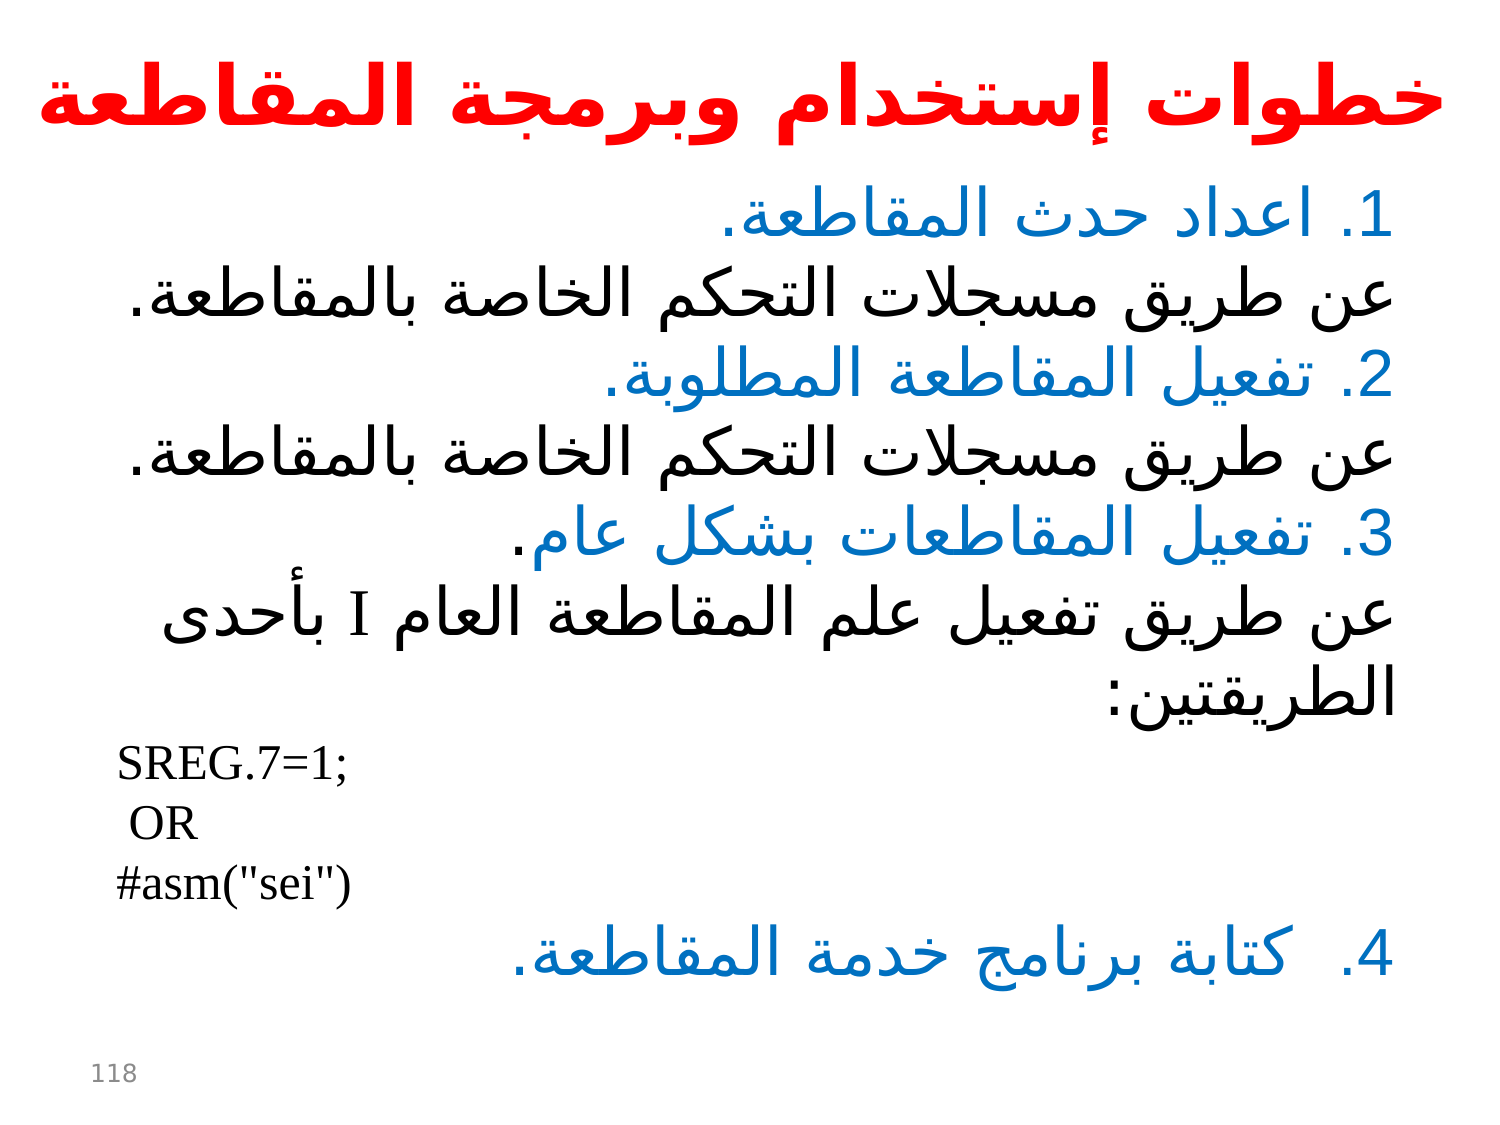

خطوات إستخدام وبرمجة المقاطعة
اعداد حدث المقاطعة.
عن طريق مسجلات التحكم الخاصة بالمقاطعة.
تفعيل المقاطعة المطلوبة.
عن طريق مسجلات التحكم الخاصة بالمقاطعة.
تفعيل المقاطعات بشكل عام.
عن طريق تفعيل علم المقاطعة العام I بأحدى الطريقتين:
SREG.7=1;
 OR
#asm("sei")
 كتابة برنامج خدمة المقاطعة.
118